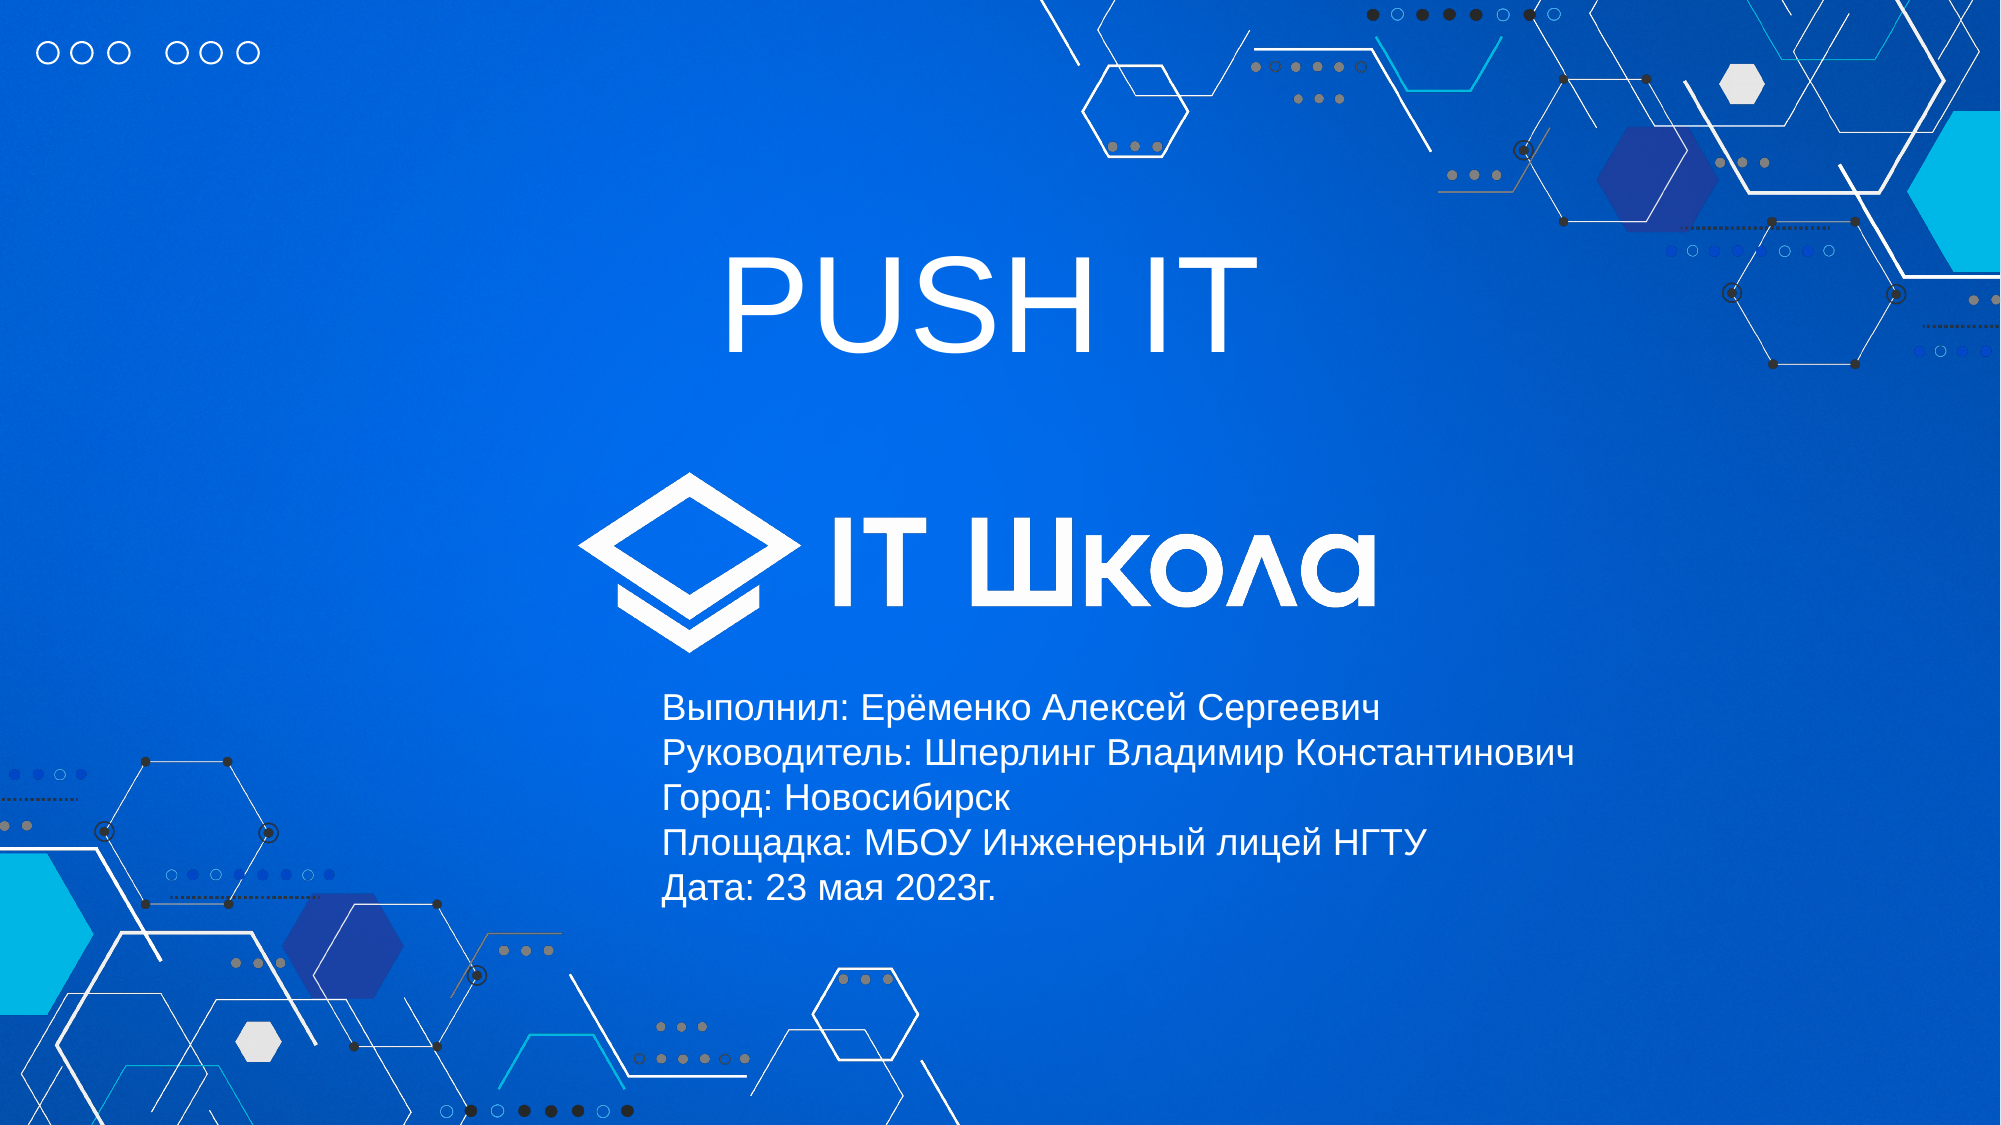

PUSH IT
Выполнил: Ерёменко Алексей Сергеевич
Руководитель: Шперлинг Владимир Константинович
Город: Новосибирск
Площадка: МБОУ Инженерный лицей НГТУ
Дата: 23 мая 2023г.